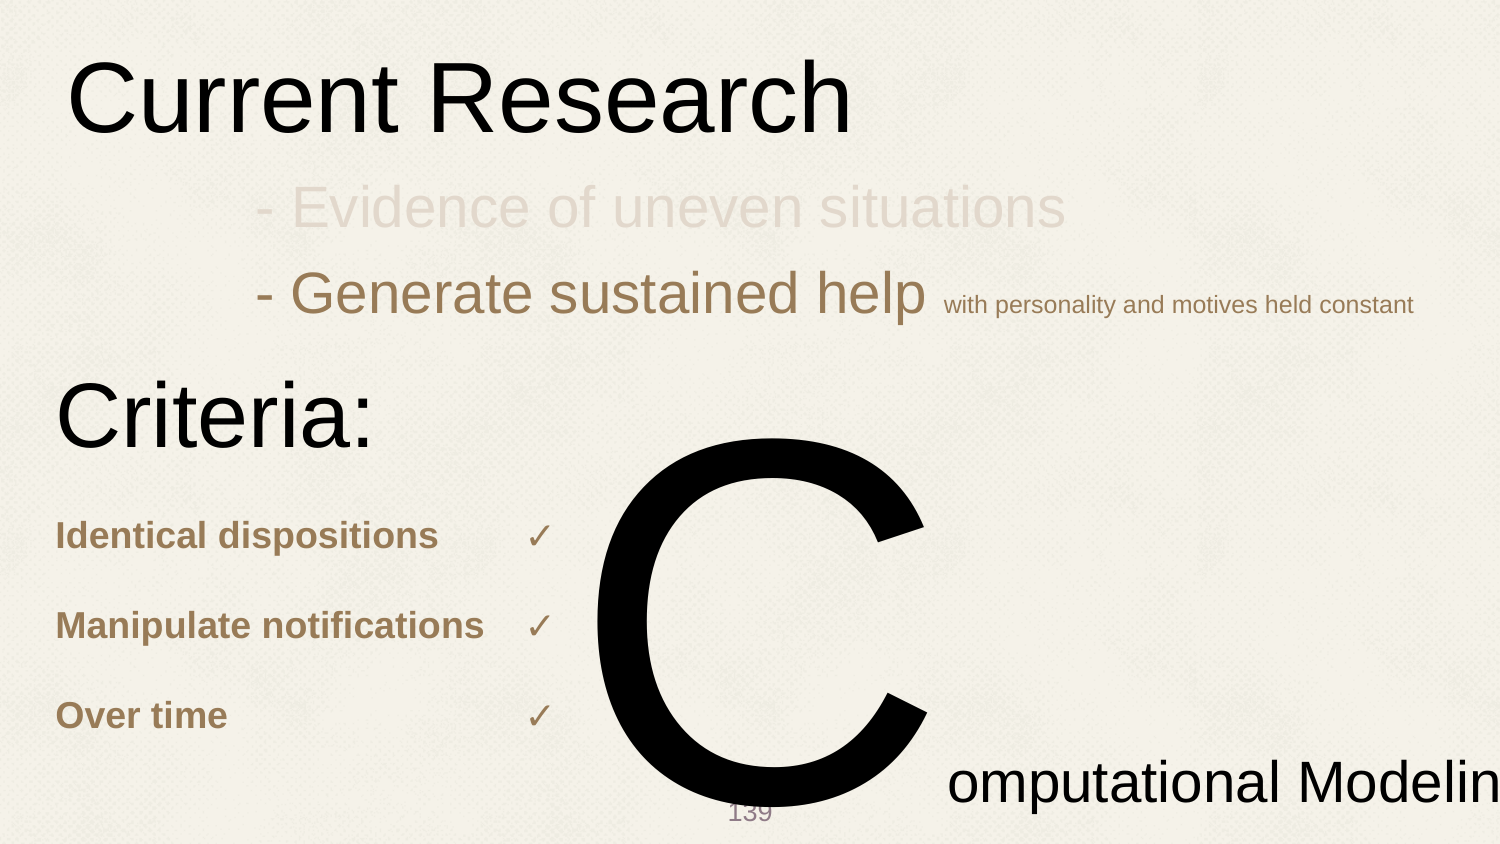

Current Research
- Evidence of uneven situations
- Generate sustained help with personality and motives held constant
Computational Modeling
Criteria:
Identical dispositions
Manipulate notifications
Over time
✓
✓
✓
139